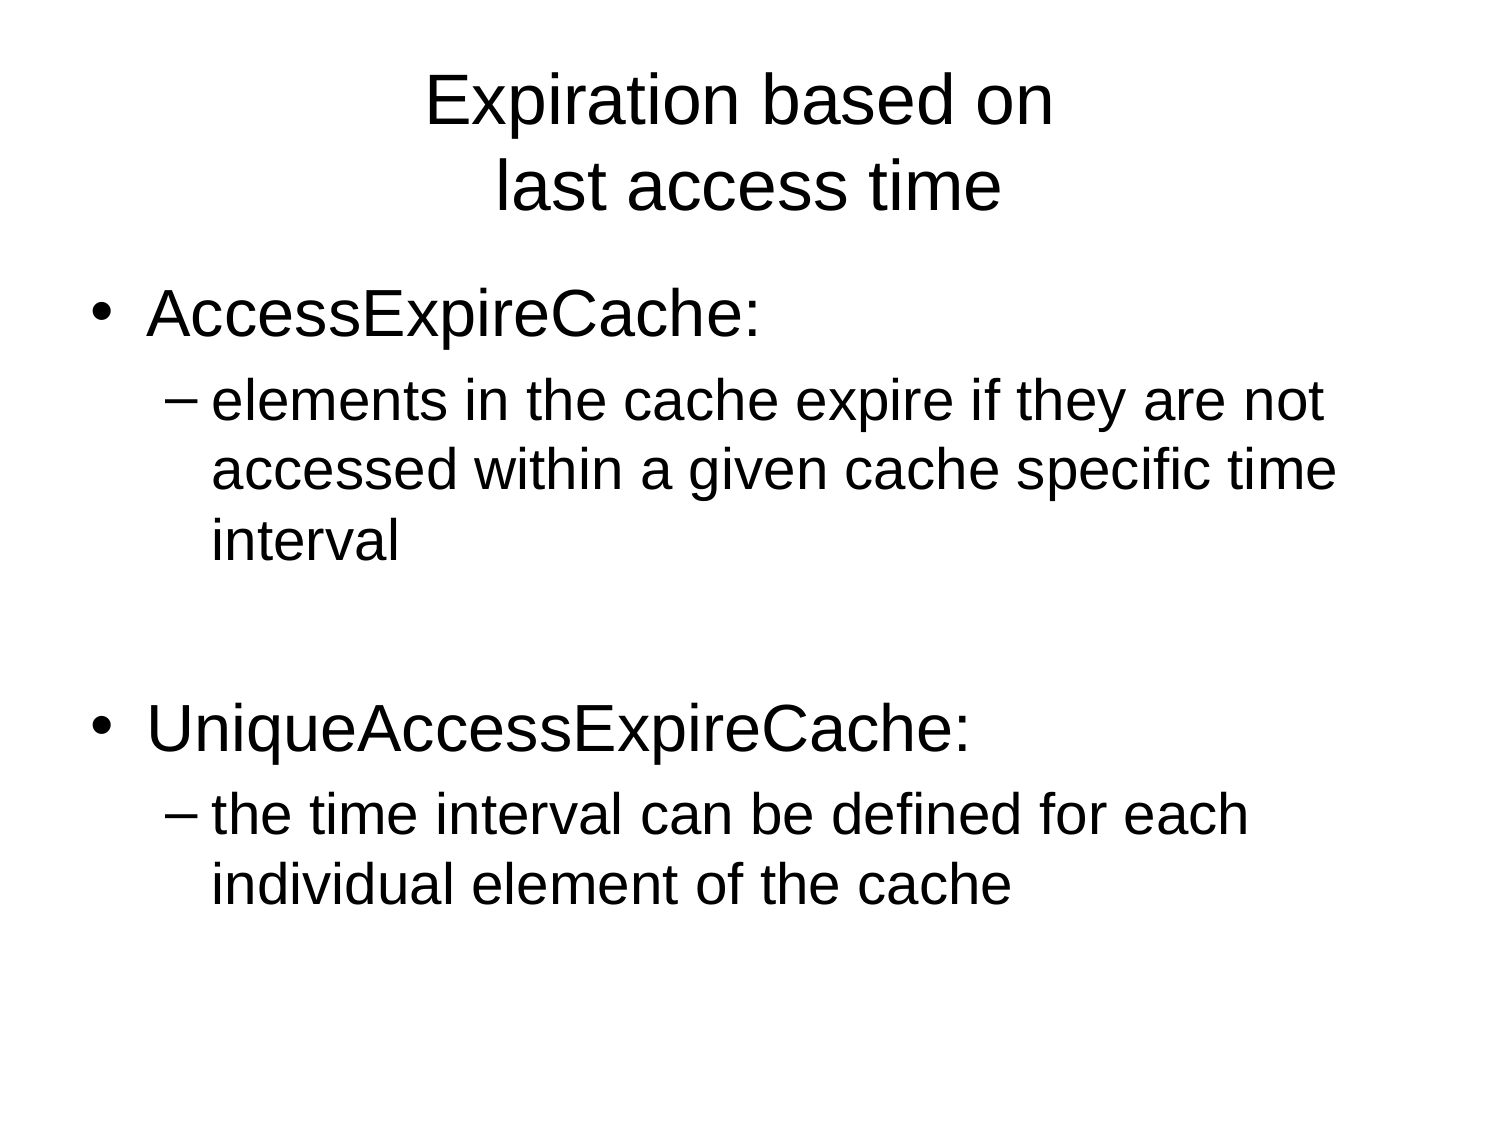

# Expiration based on last access time
AccessExpireCache:
elements in the cache expire if they are not accessed within a given cache speciﬁc time interval

UniqueAccessExpireCache:
the time interval can be deﬁned for each individual element of the cache